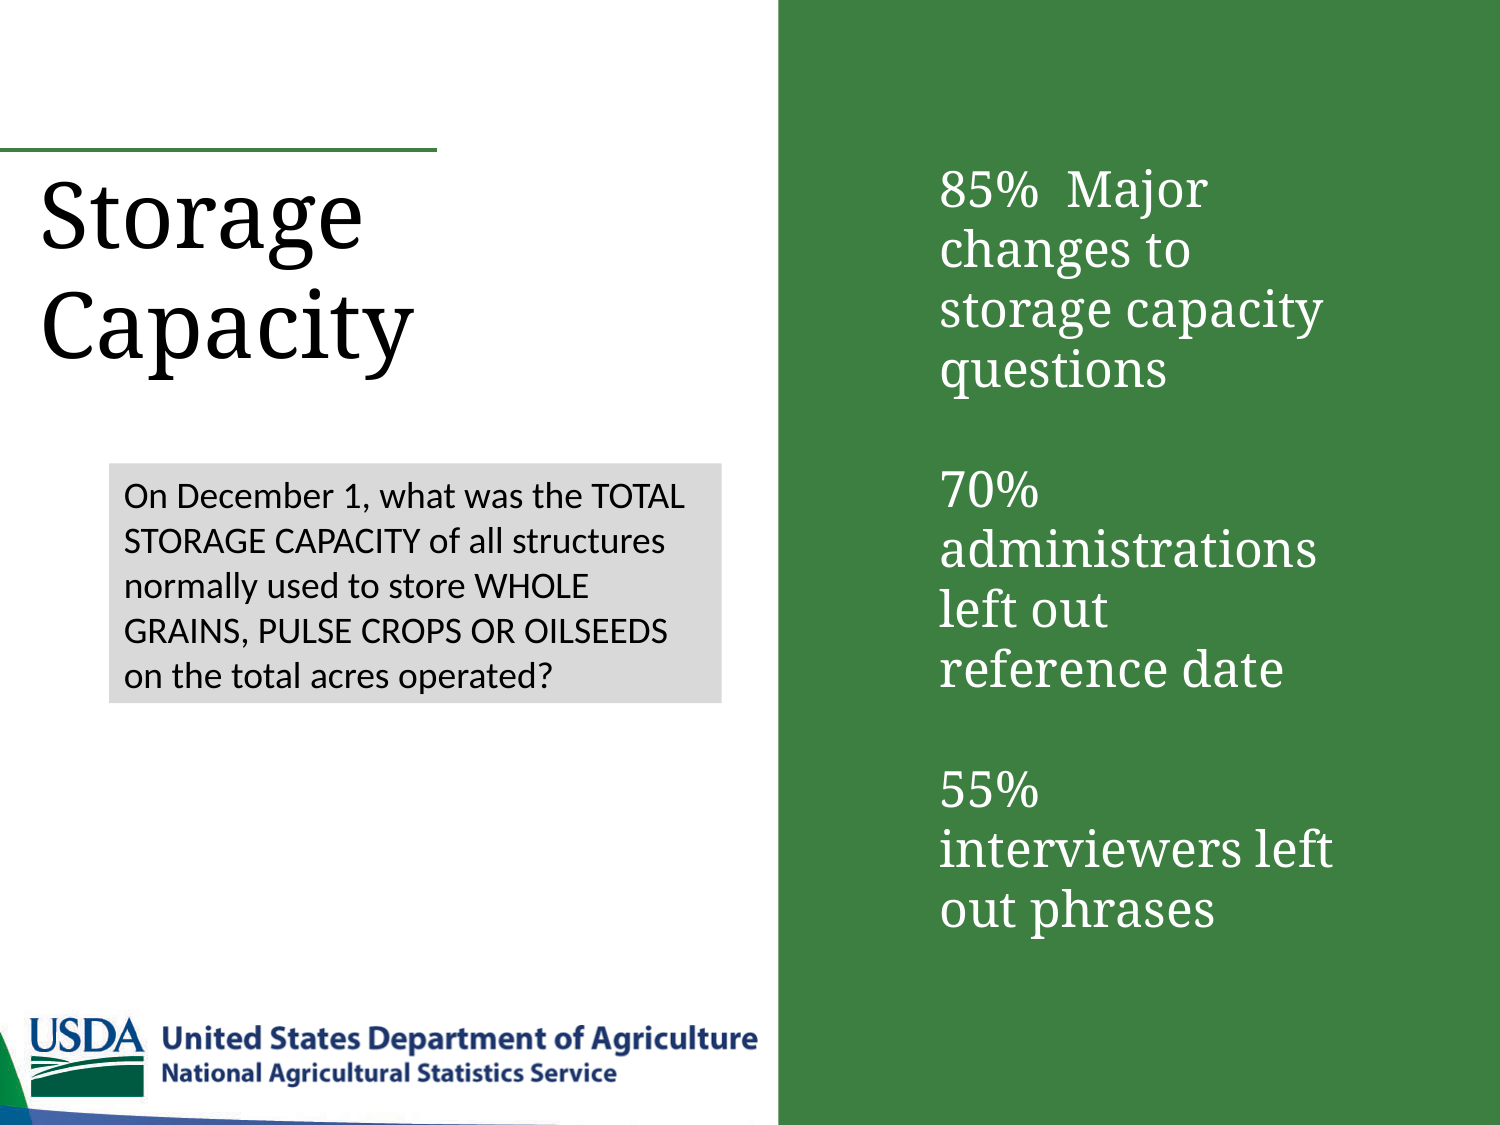

Storage Capacity

85%  Major changes to storage capacity questions

70% administrations left out reference date

55% interviewers left out phrases
On December 1, what was the TOTAL STORAGE CAPACITY of all structures normally used to store WHOLE GRAINS, PULSE CROPS OR OILSEEDS on the total acres operated?